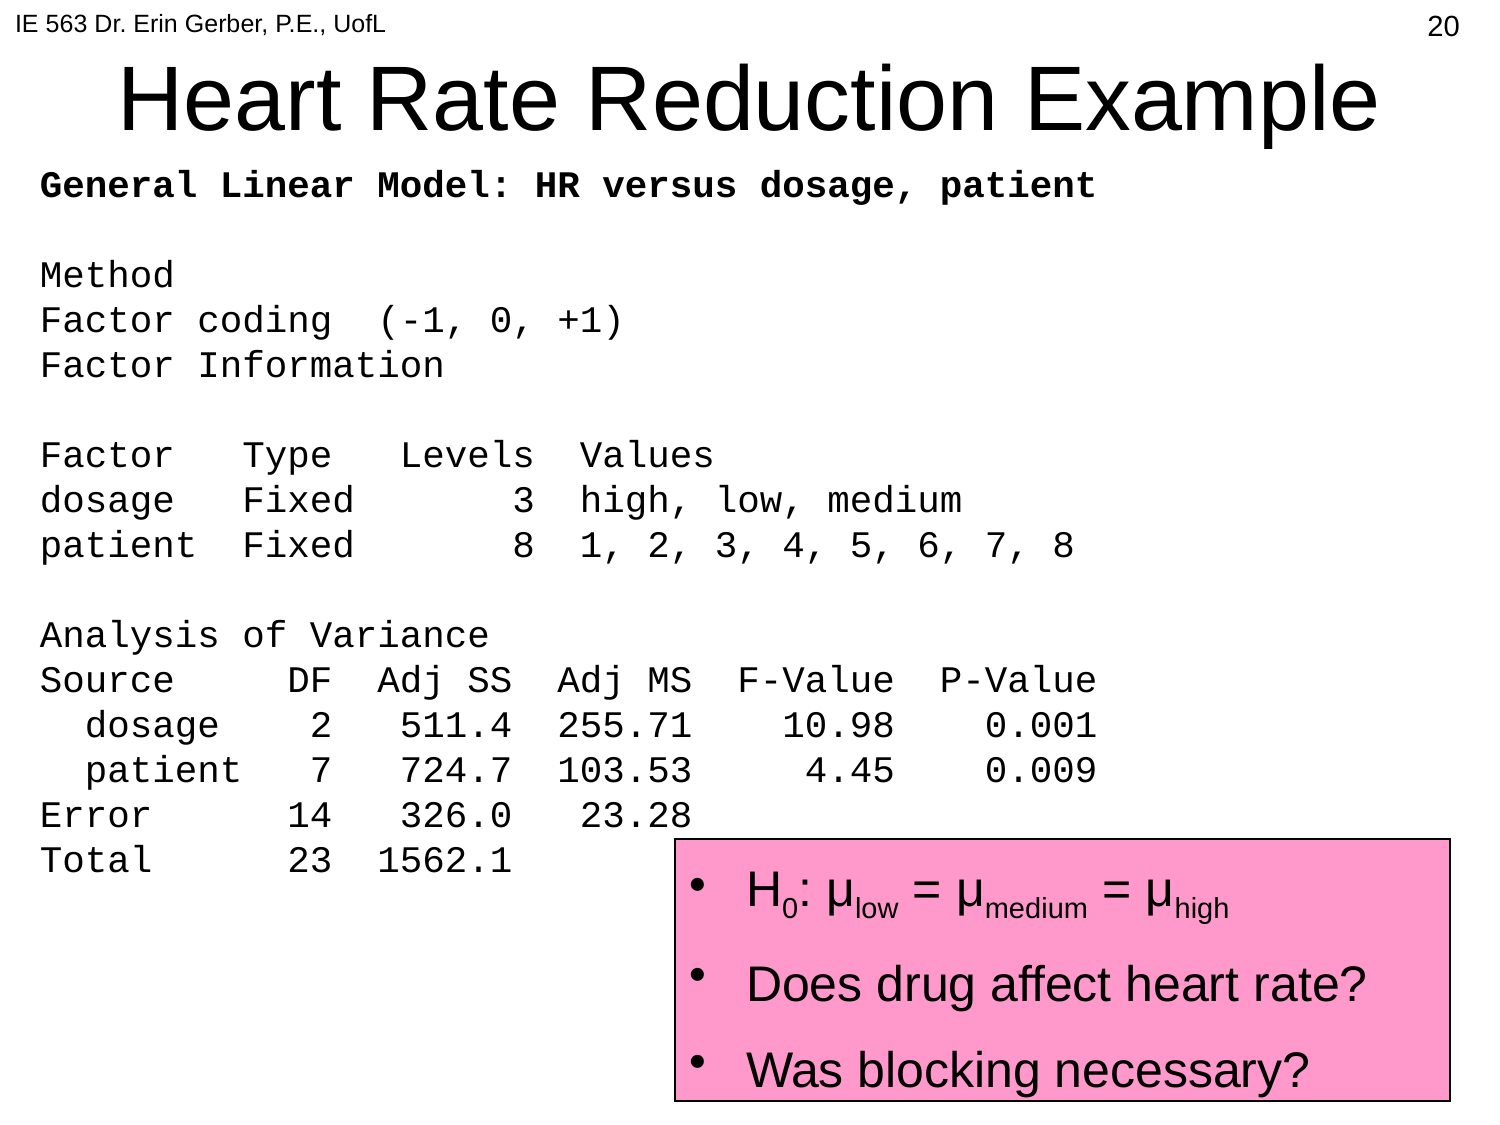

IE 563 Dr. Erin Gerber, P.E., UofL
# Heart Rate Reduction Example
20
General Linear Model: HR versus dosage, patient

Method
Factor coding  (-1, 0, +1)
Factor Information

Factor   Type   Levels  Values
dosage   Fixed       3  high, low, medium
patient  Fixed       8  1, 2, 3, 4, 5, 6, 7, 8

Analysis of Variance
Source     DF  Adj SS  Adj MS  F-Value  P-Value
  dosage    2   511.4  255.71    10.98    0.001
  patient   7   724.7  103.53     4.45    0.009
Error      14   326.0   23.28
Total      23  1562.1

H0: μlow = μmedium = μhigh
Does drug affect heart rate?
Was blocking necessary?